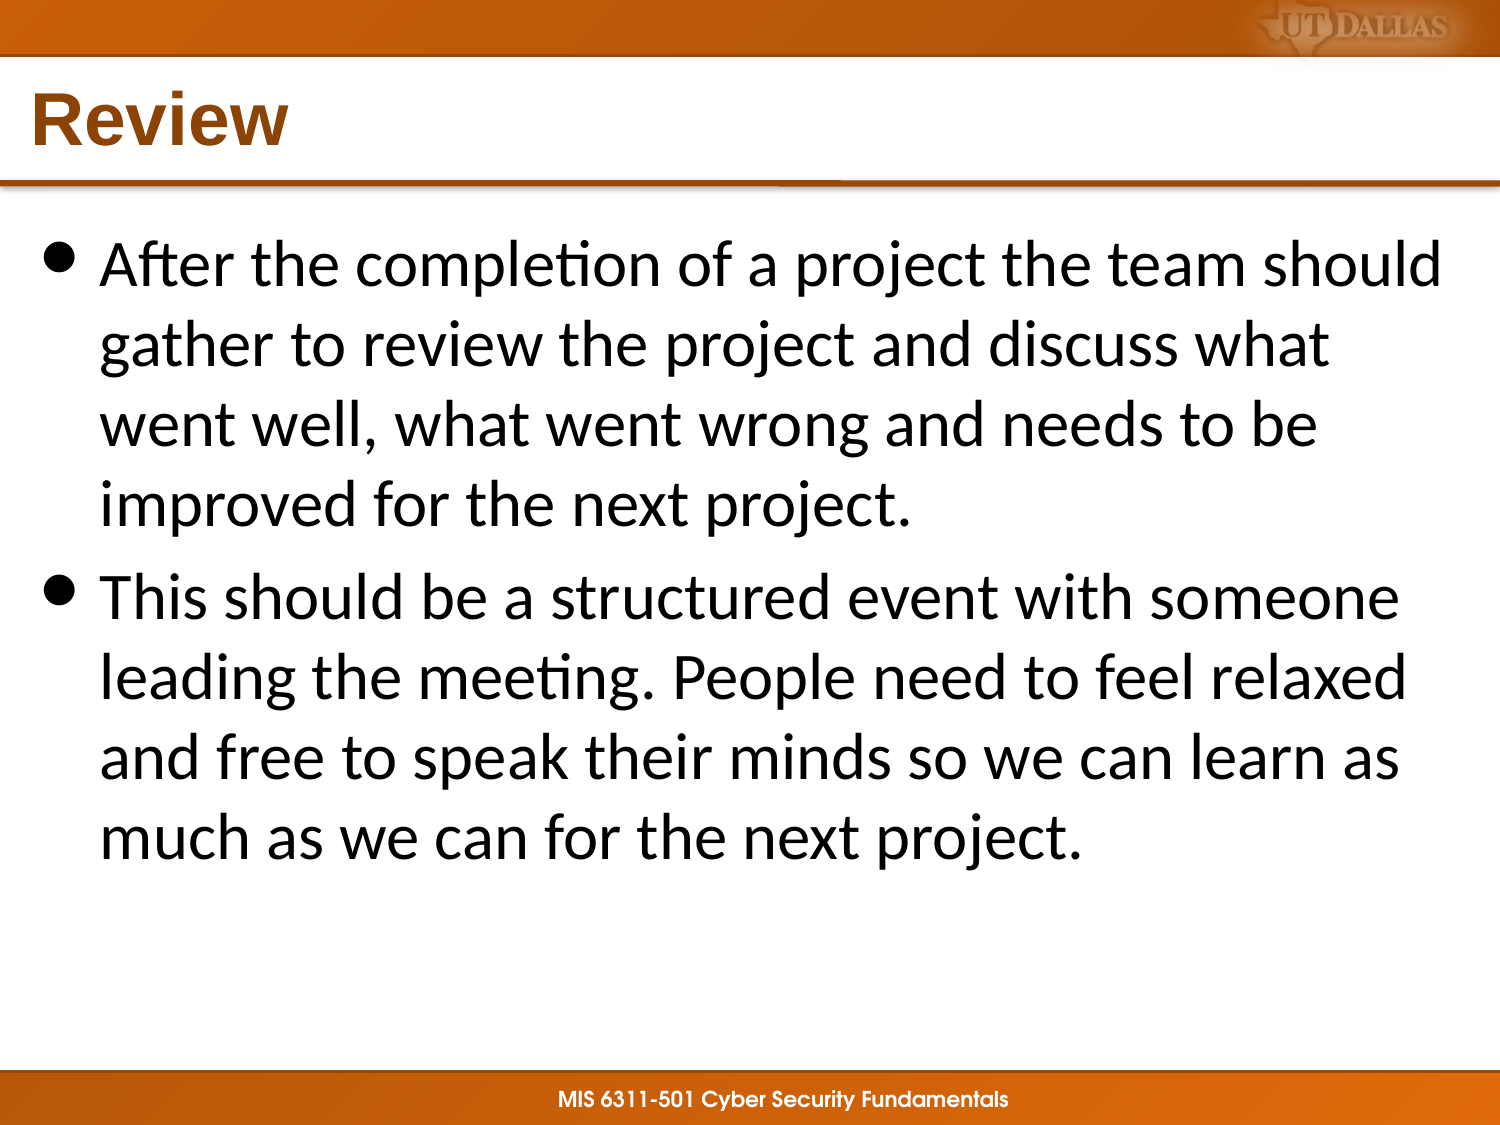

# Review
After the completion of a project the team should gather to review the project and discuss what went well, what went wrong and needs to be improved for the next project.
This should be a structured event with someone leading the meeting. People need to feel relaxed and free to speak their minds so we can learn as much as we can for the next project.